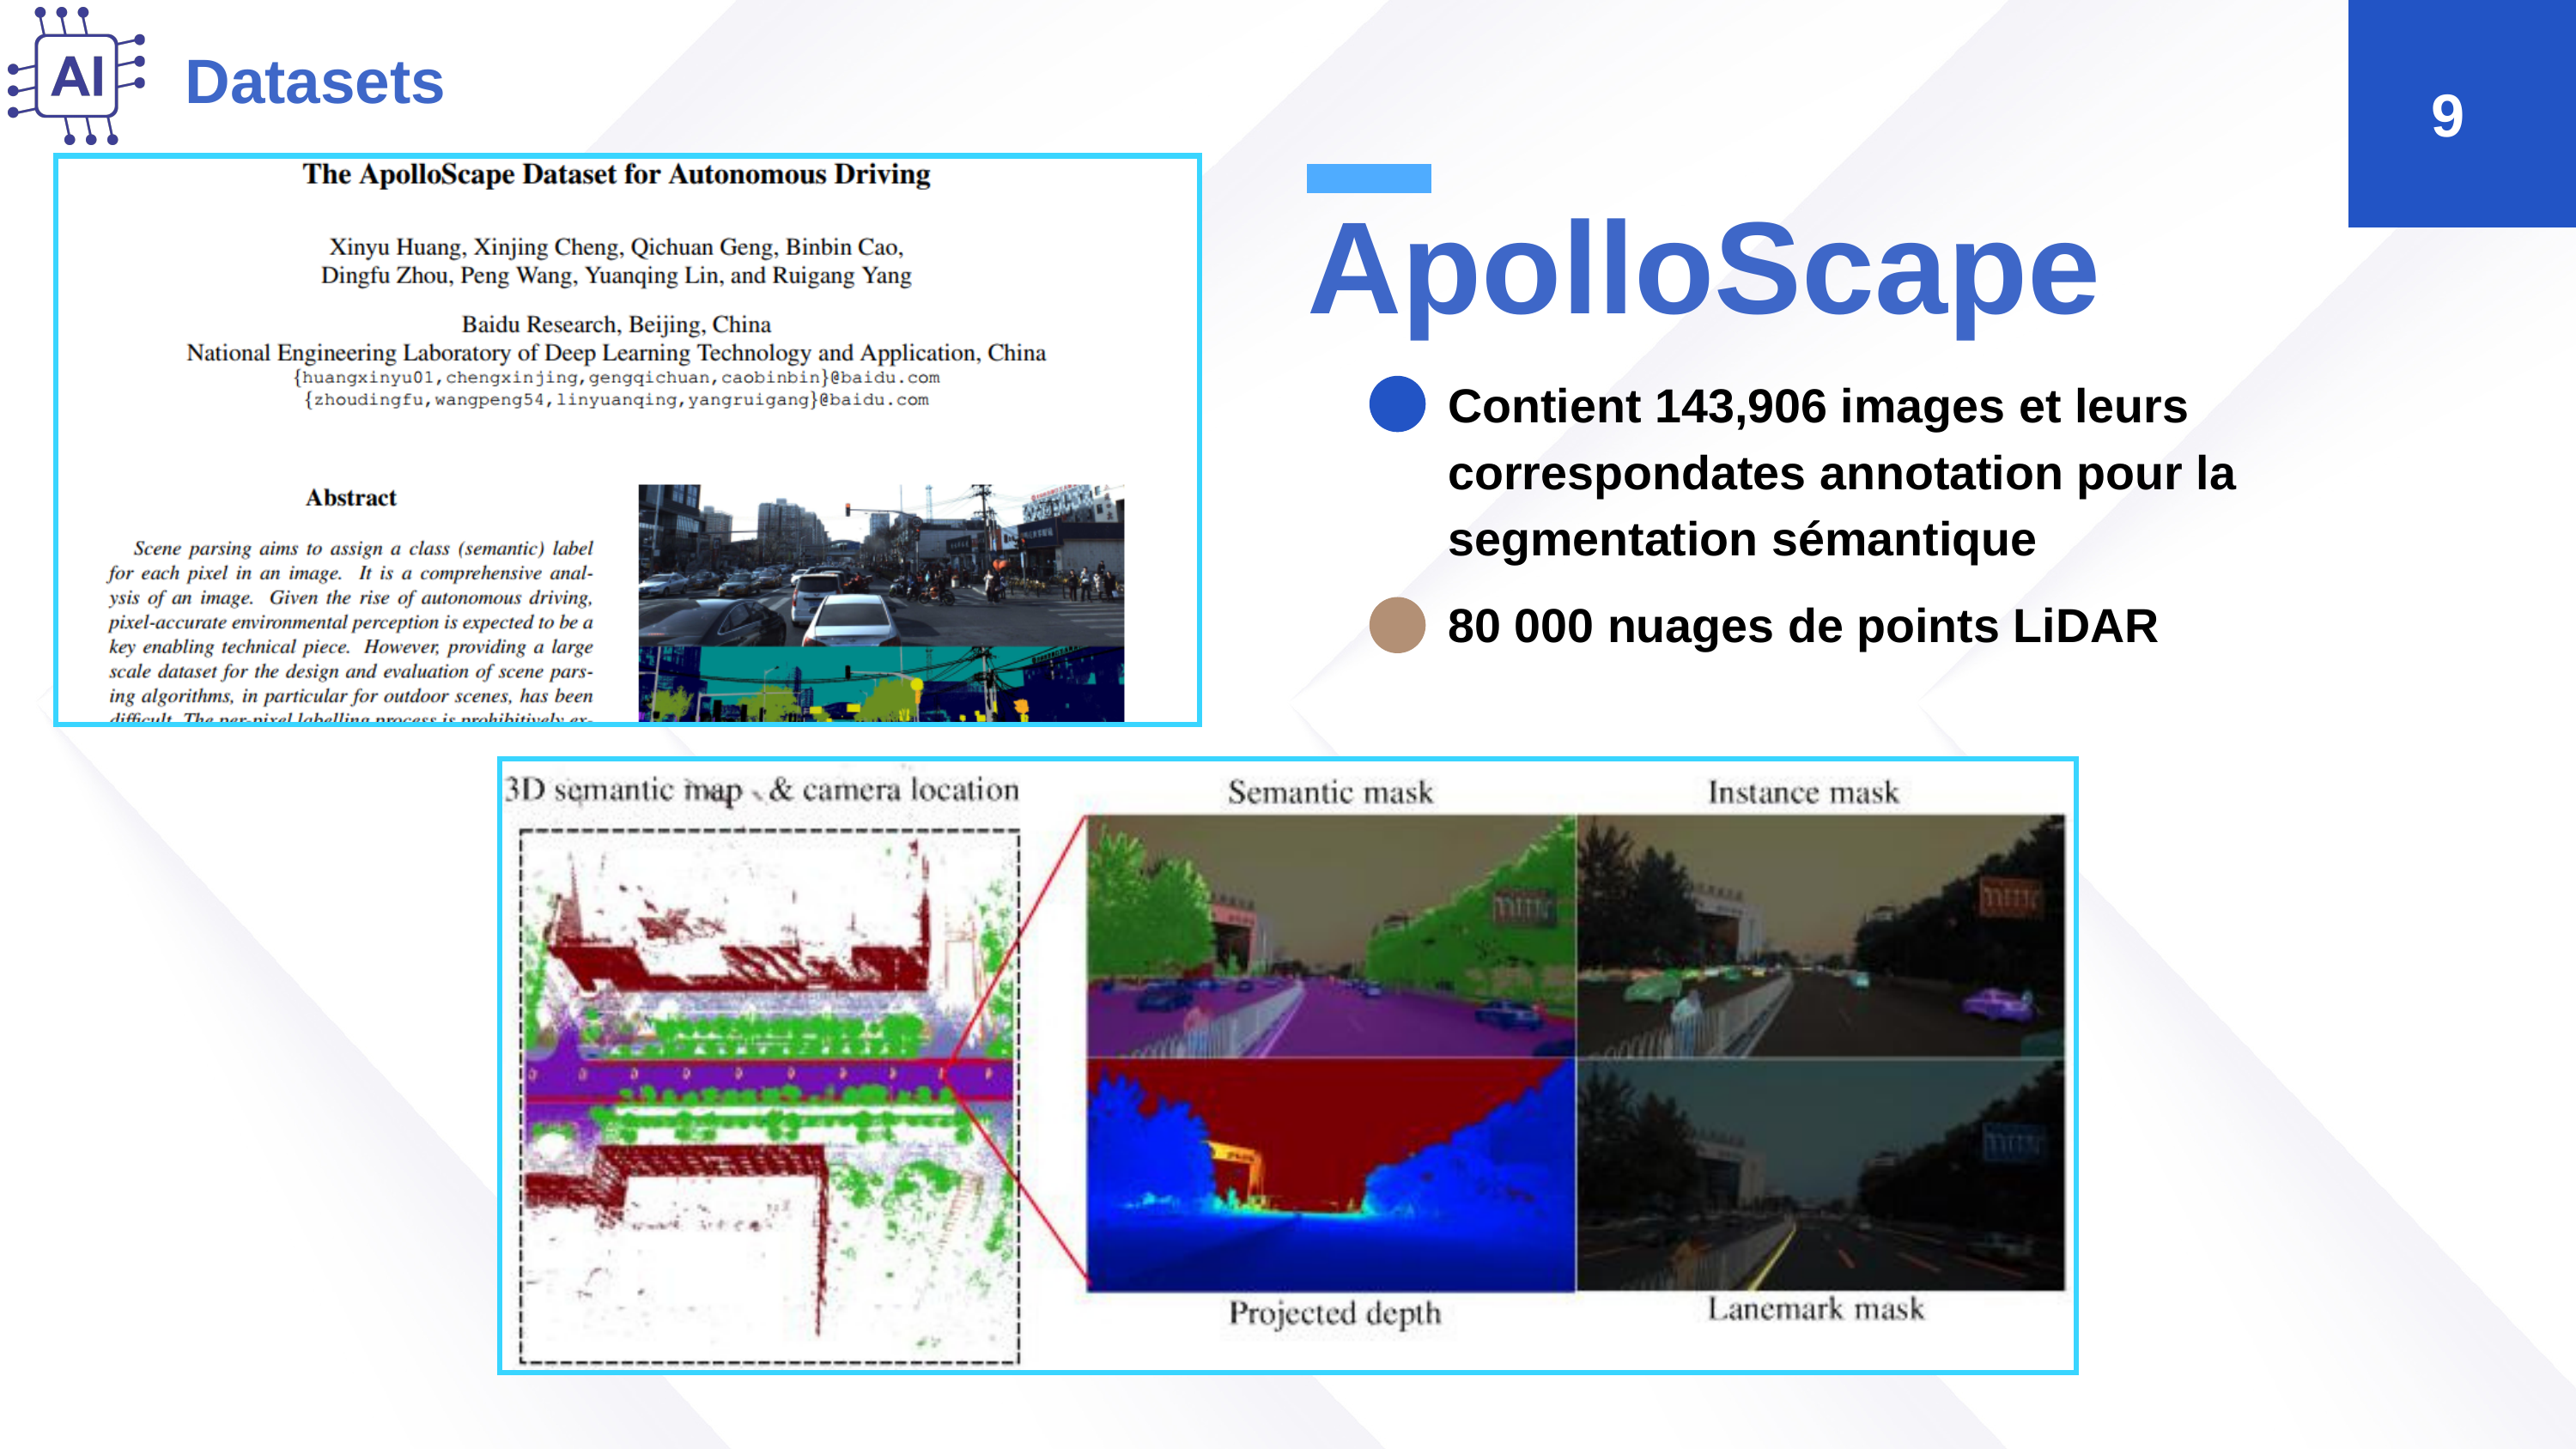

Datasets
9

ApolloScape
Contient 143,906 images et leurs correspondates annotation pour la segmentation sémantique

80 000 nuages de points LiDAR